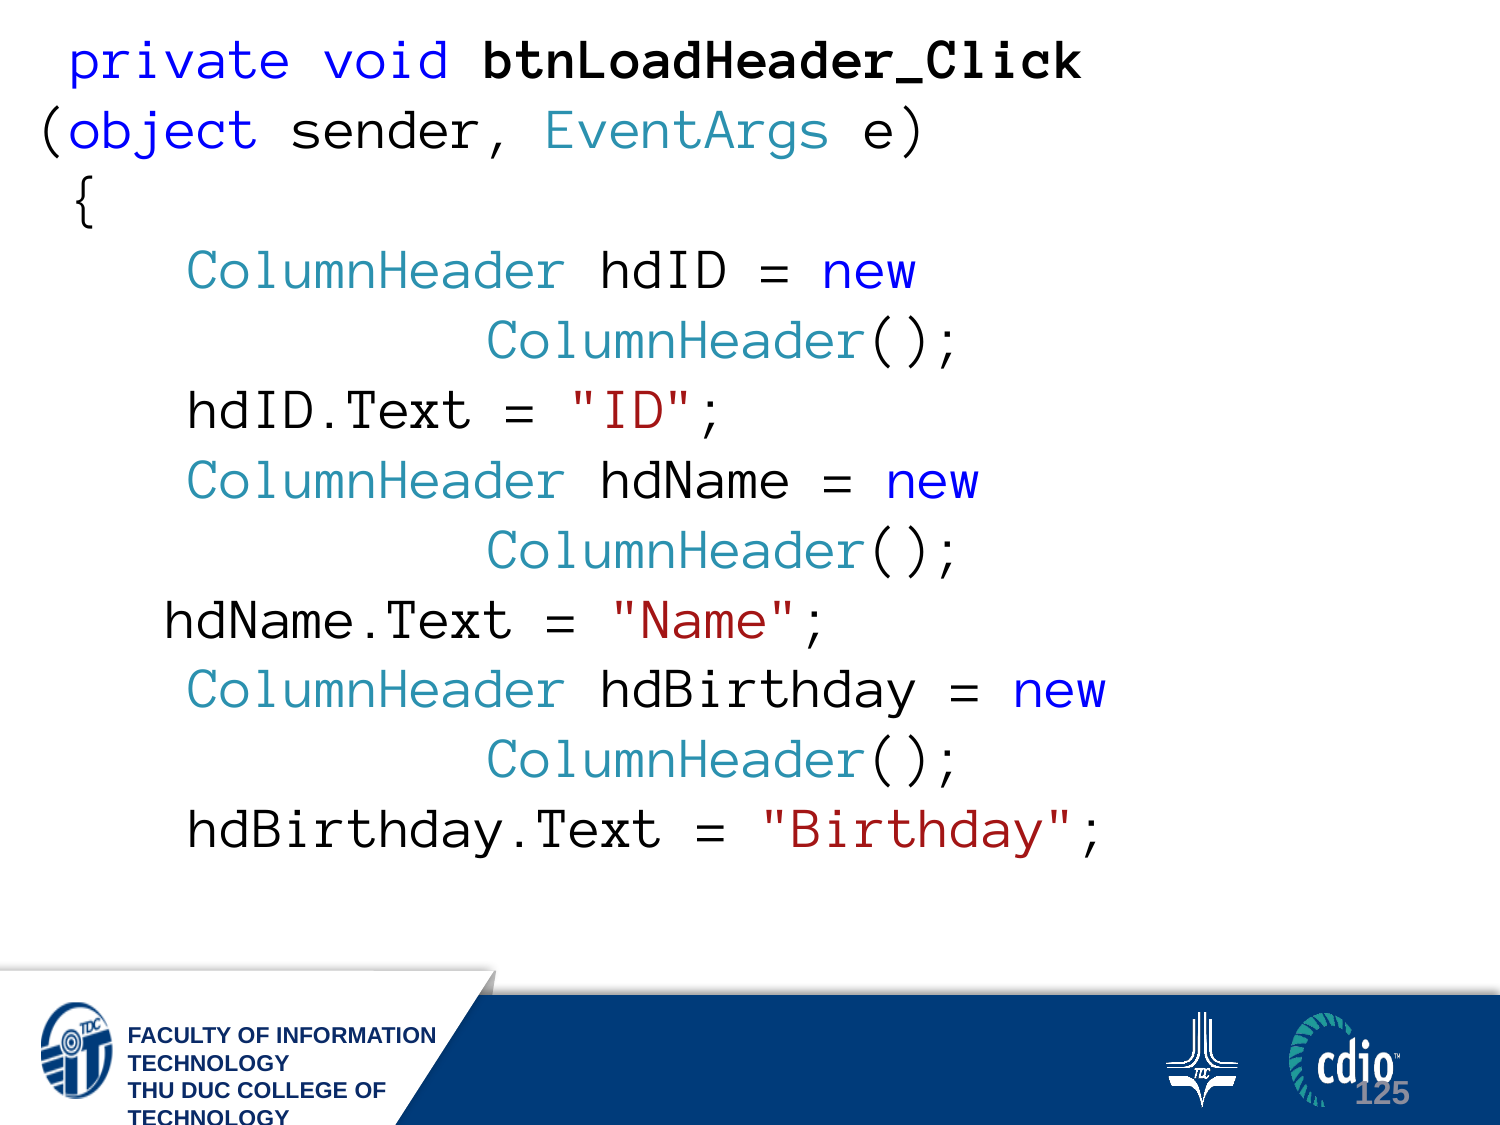

private void btnLoadHeader_Click
(object sender, EventArgs e)
 {
	ColumnHeader hdID = new
			ColumnHeader();
	hdID.Text = "ID";
	ColumnHeader hdName = new
			ColumnHeader();
    hdName.Text = "Name";
	ColumnHeader hdBirthday = new
			ColumnHeader();
	hdBirthday.Text = "Birthday";
125